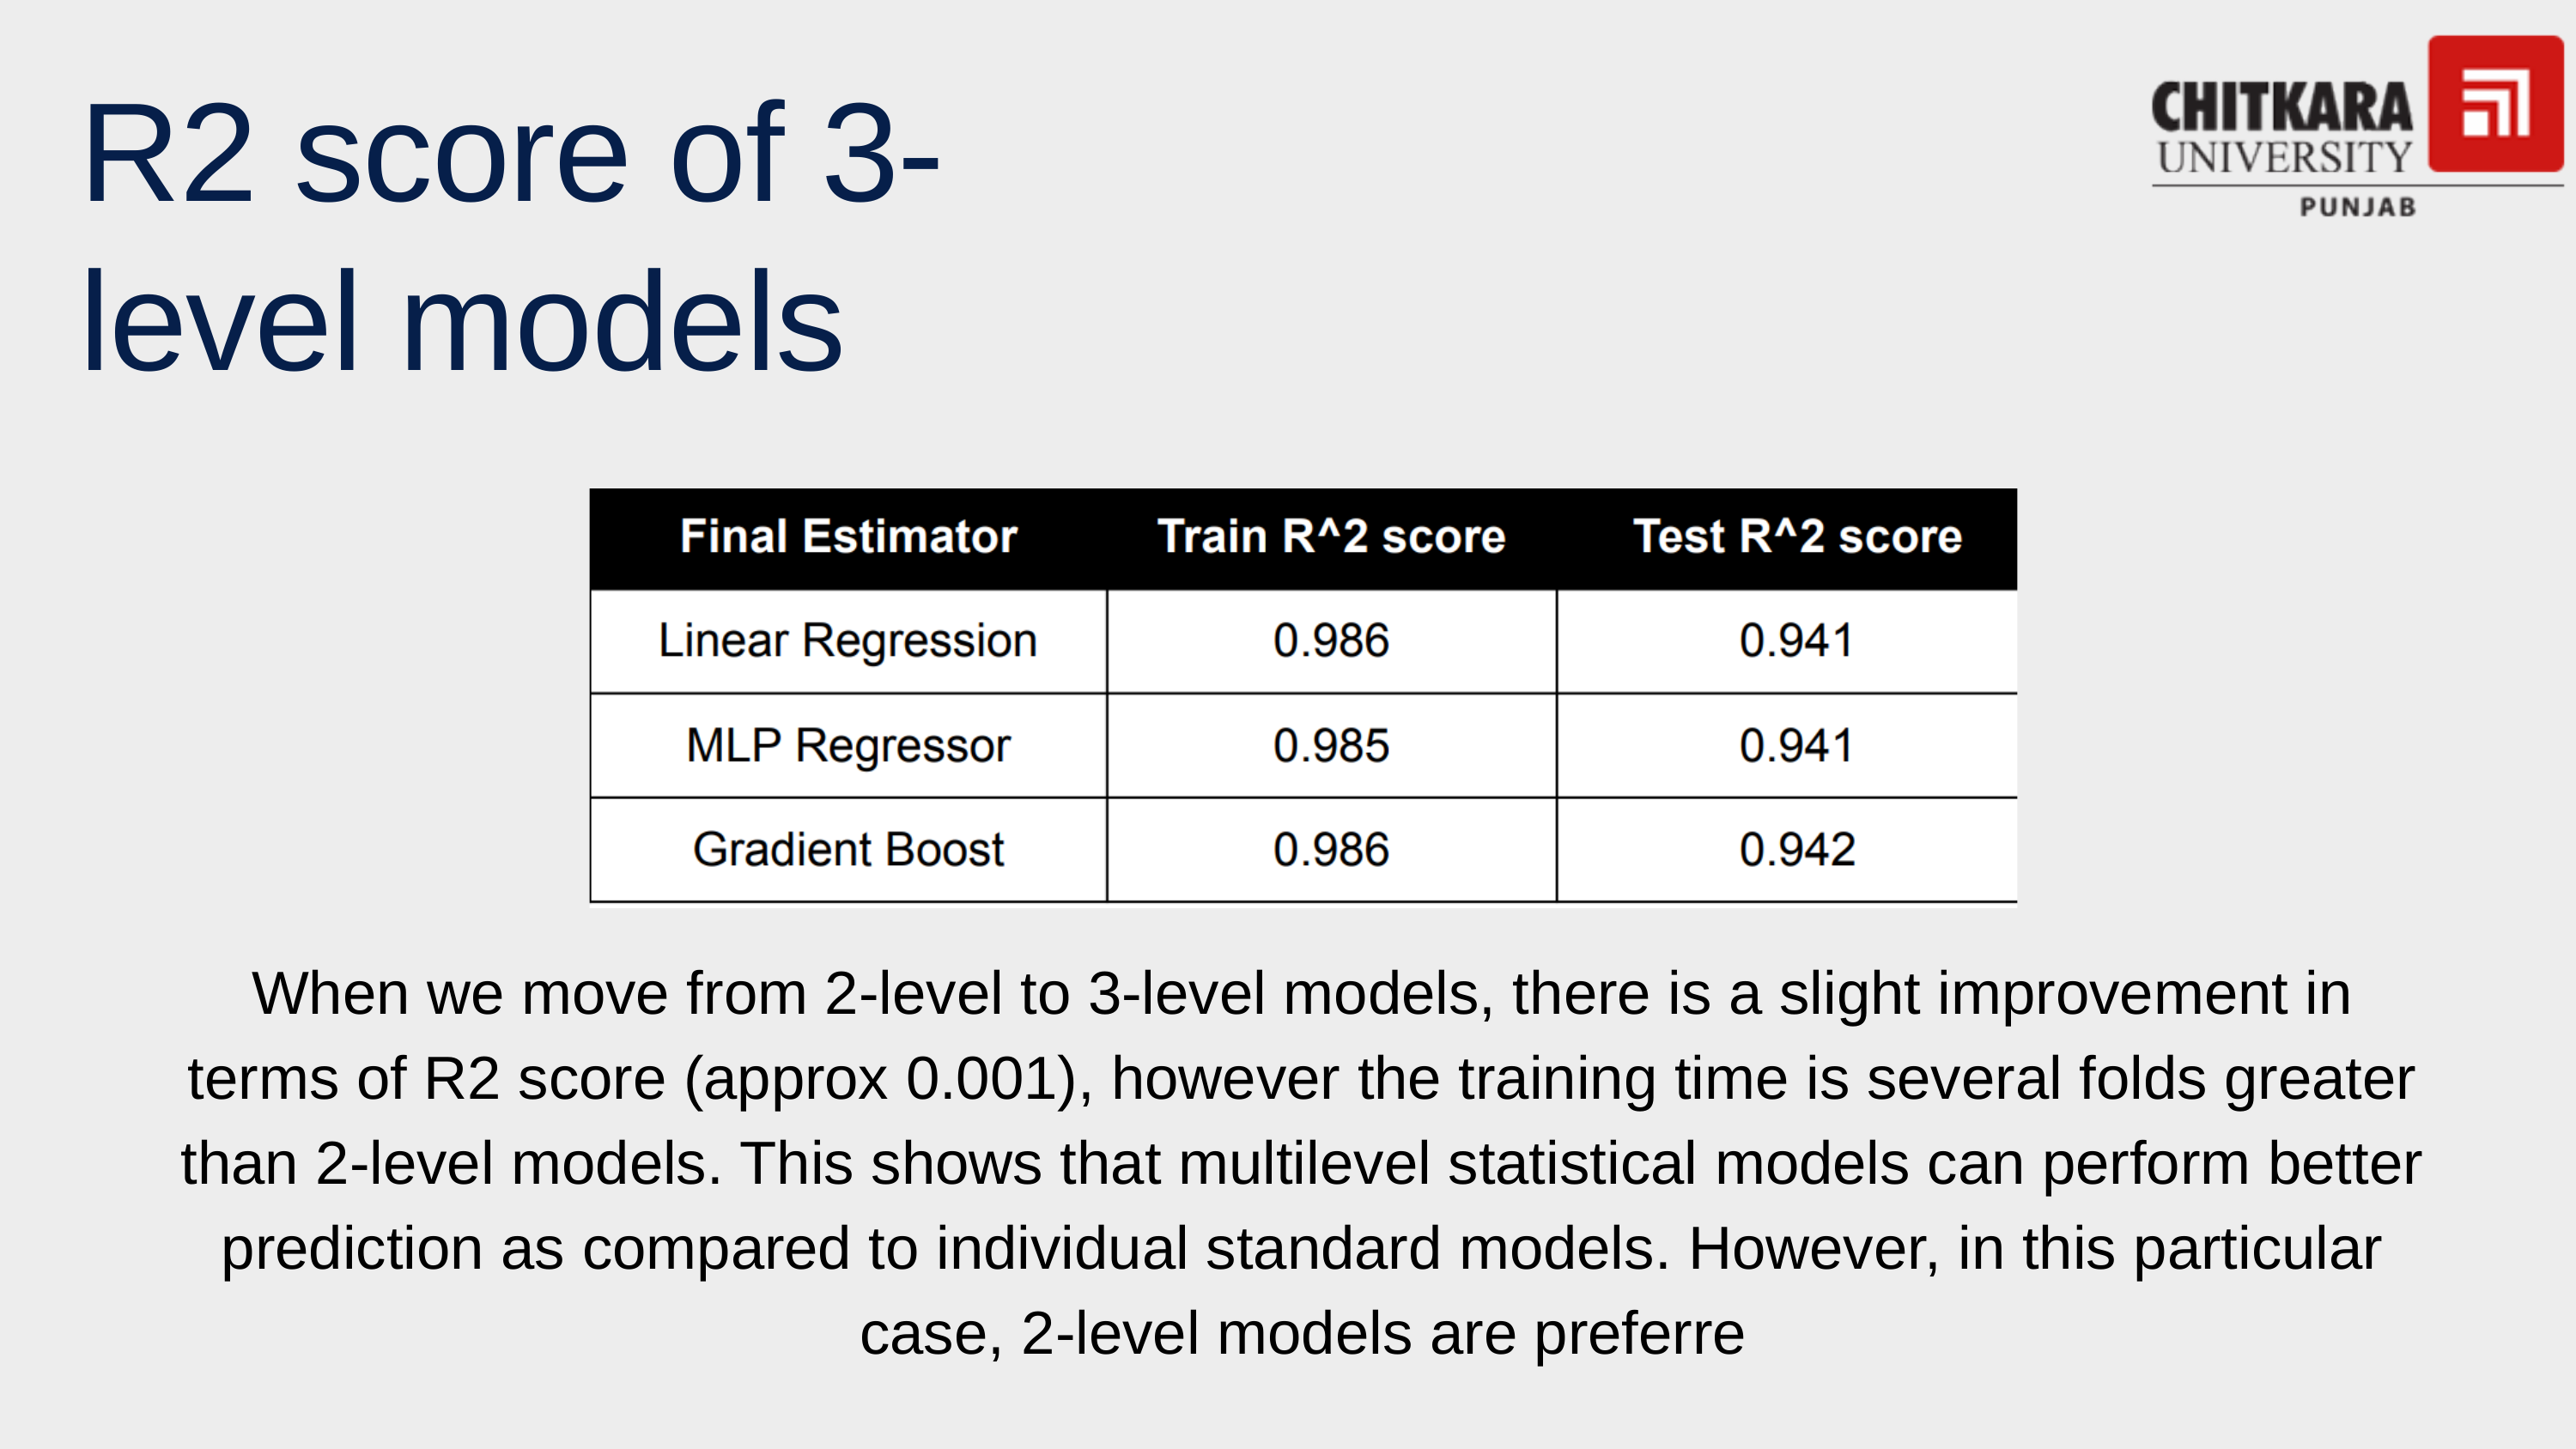

R2 score of 3-level models

When we move from 2-level to 3-level models, there is a slight improvement in terms of R2 score (approx 0.001), however the training time is several folds greater than 2-level models. This shows that multilevel statistical models can perform better prediction as compared to individual standard models. However, in this particular case, 2-level models are preferre